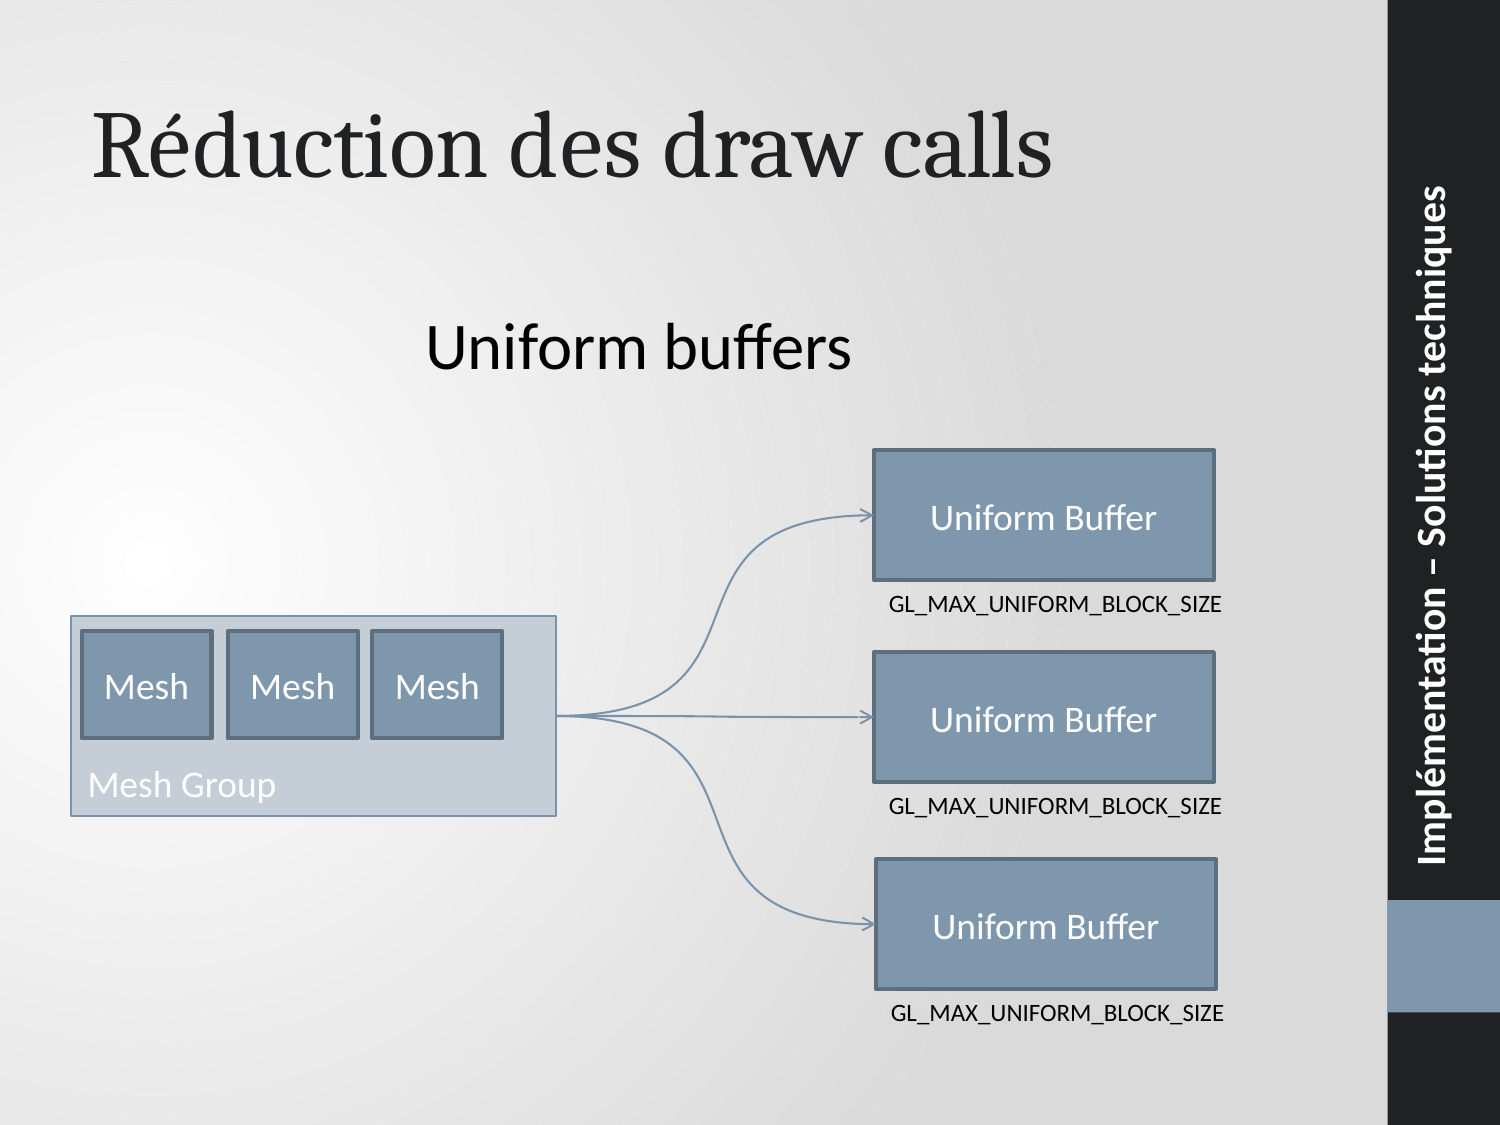

Implémentation – Solutions techniques
# Réduction des draw calls
Uniform buffers
Uniform Buffer
GL_MAX_UNIFORM_BLOCK_SIZE

Mesh
Mesh
Mesh
Mesh Group
Uniform Buffer
GL_MAX_UNIFORM_BLOCK_SIZE
Uniform Buffer
GL_MAX_UNIFORM_BLOCK_SIZE